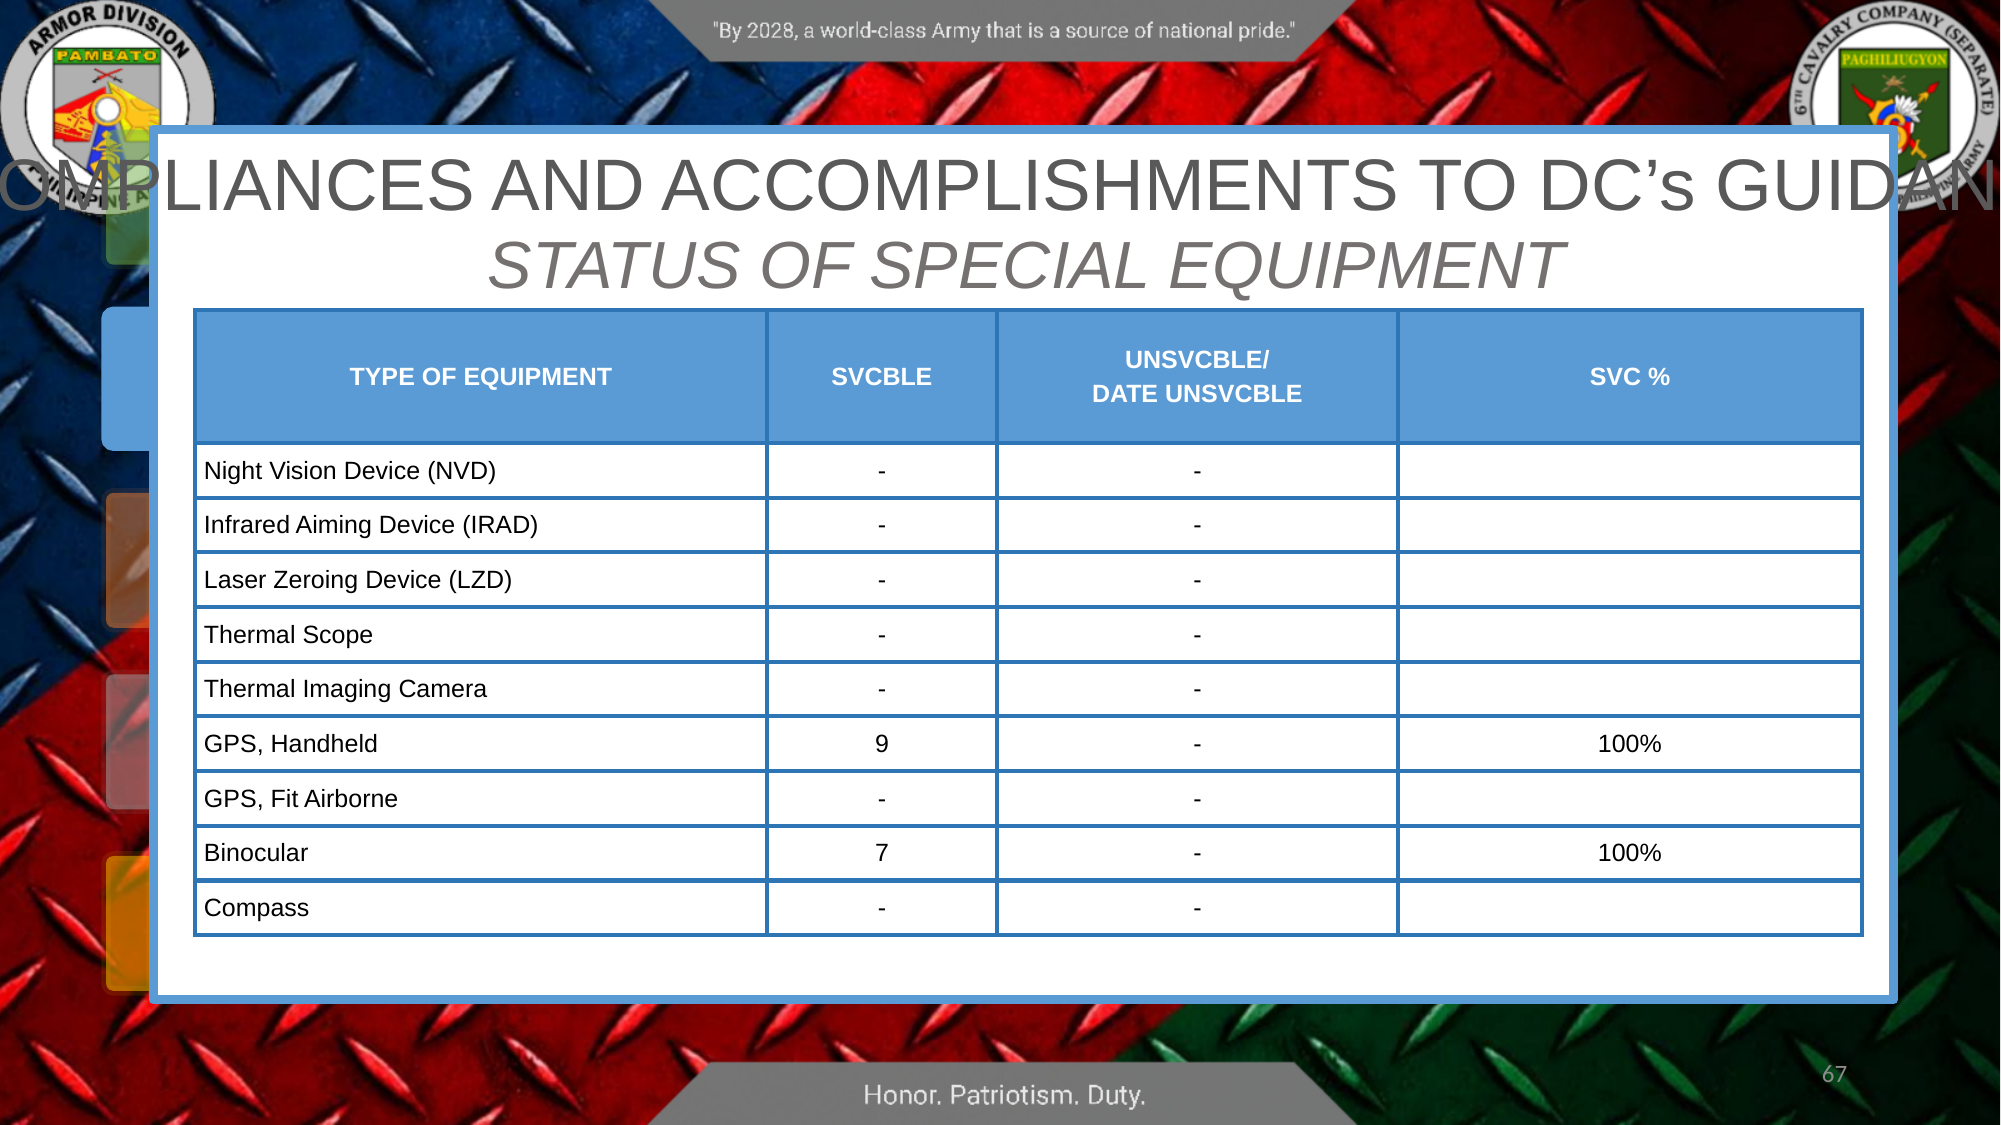

COMPLIANCES AND ACCOMPLISHMENTS TO DC’s GUIDANCE

STATUS OF SPECIAL EQUIPMENT
| TYPE OF EQUIPMENT | SVCBLE | UNSVCBLE/ DATE UNSVCBLE | SVC % |
| --- | --- | --- | --- |
| Night Vision Device (NVD) | - | - |  |
| Infrared Aiming Device (IRAD) | - | - |  |
| Laser Zeroing Device (LZD) | - | - |  |
| Thermal Scope | - | - |  |
| Thermal Imaging Camera | - | - |  |
| GPS, Handheld | 9 | - | 100% |
| GPS, Fit Airborne | - | - |  |
| Binocular | 7 | - | 100% |
| Compass | - | - |  |

67